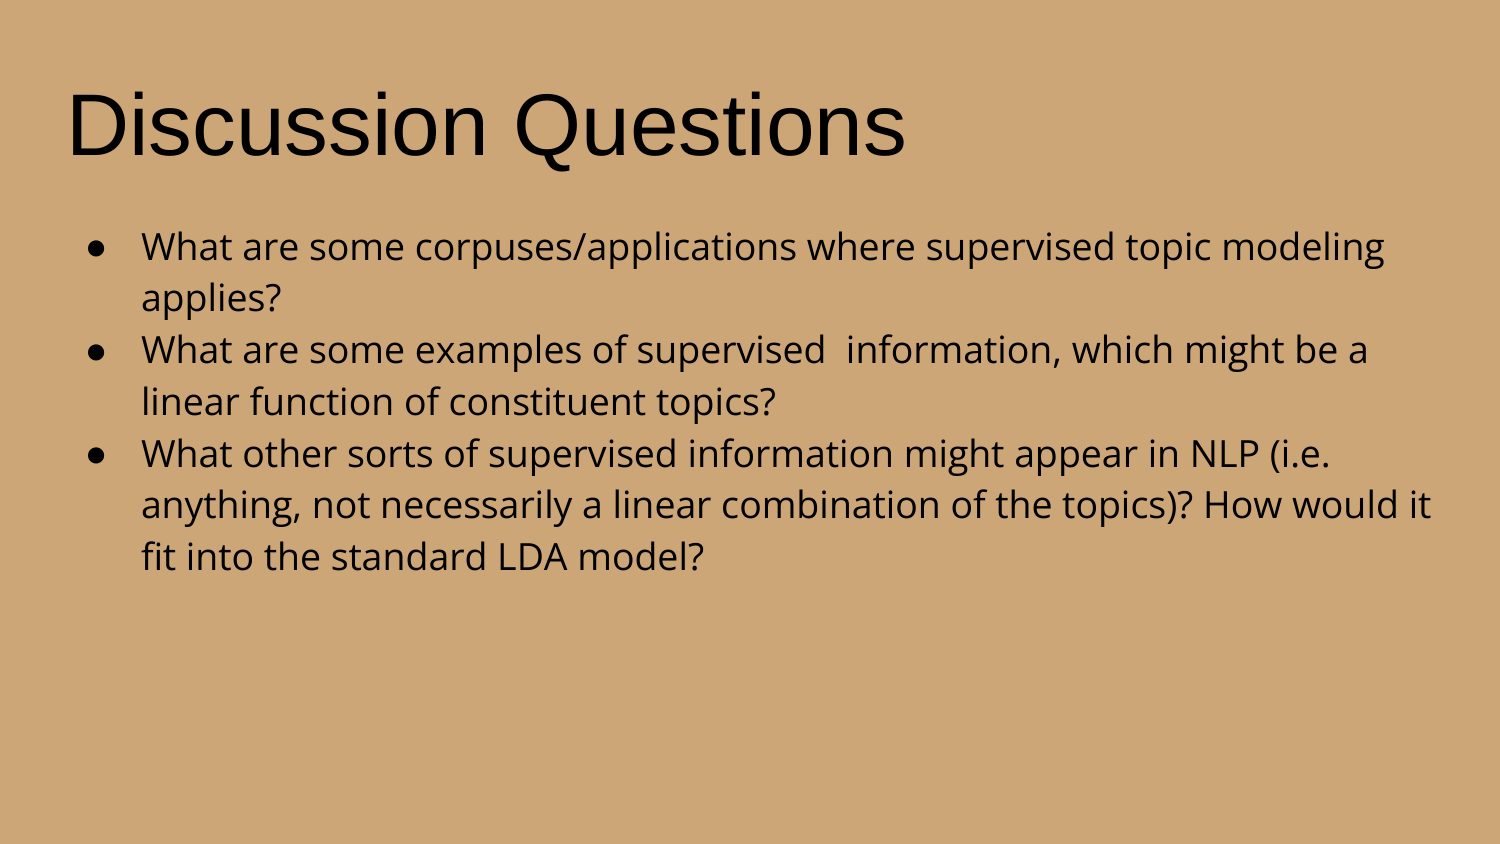

# Discussion Questions
What are some corpuses/applications where supervised topic modeling applies?
What are some examples of supervised  information, which might be a linear function of constituent topics?
What other sorts of supervised information might appear in NLP (i.e. anything, not necessarily a linear combination of the topics)? How would it fit into the standard LDA model?